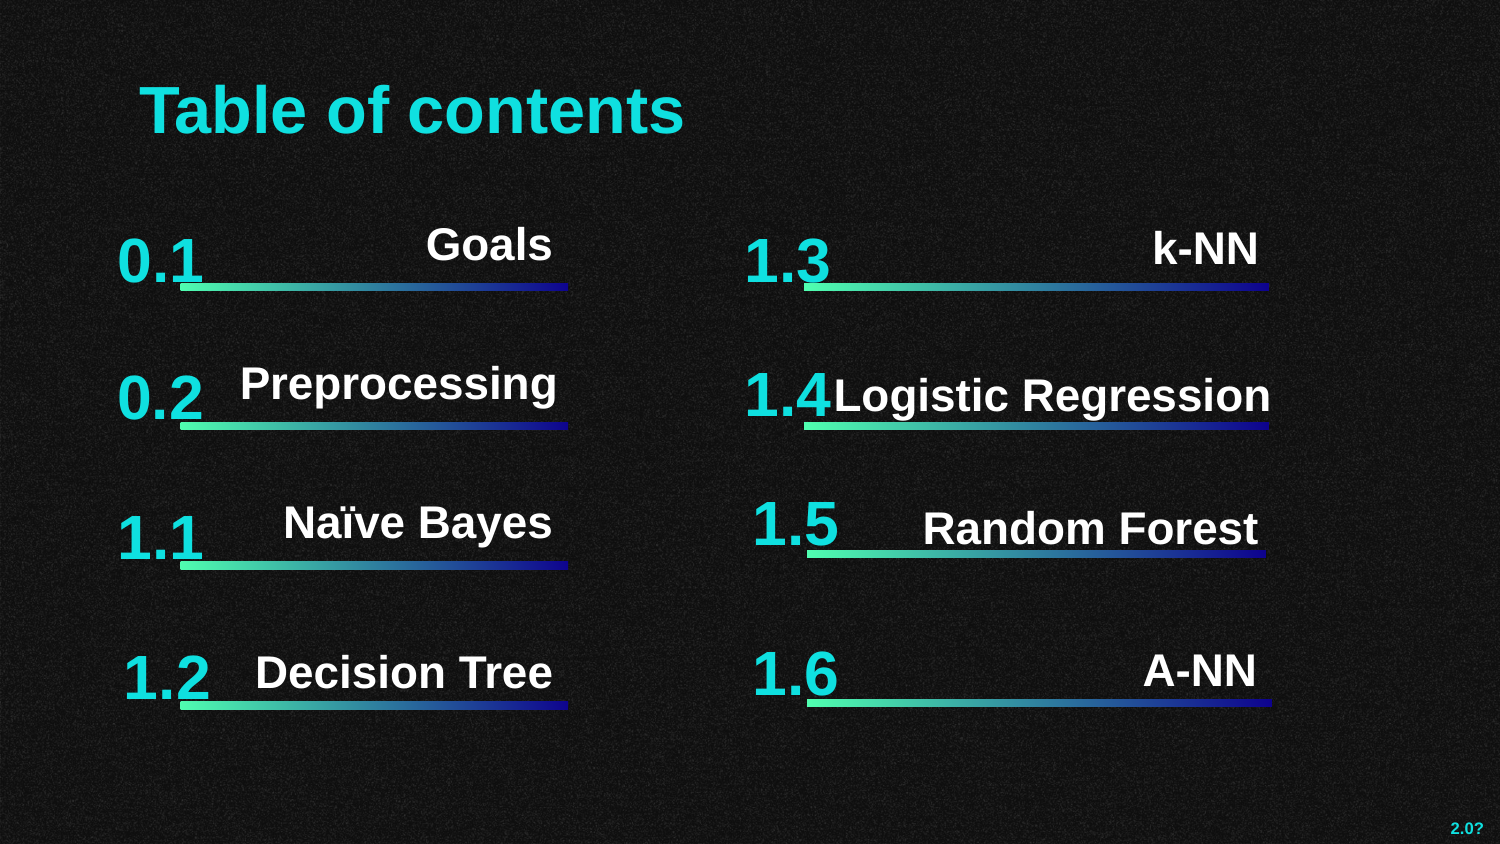

# Table of contents
0.1
1.3
Goals
k-NN

1.4
0.2
Preprocessing
Logistic Regression

1.5
1.1
Naïve Bayes
Random Forest

1.6
1.2
A-NN
Decision Tree

2.0?